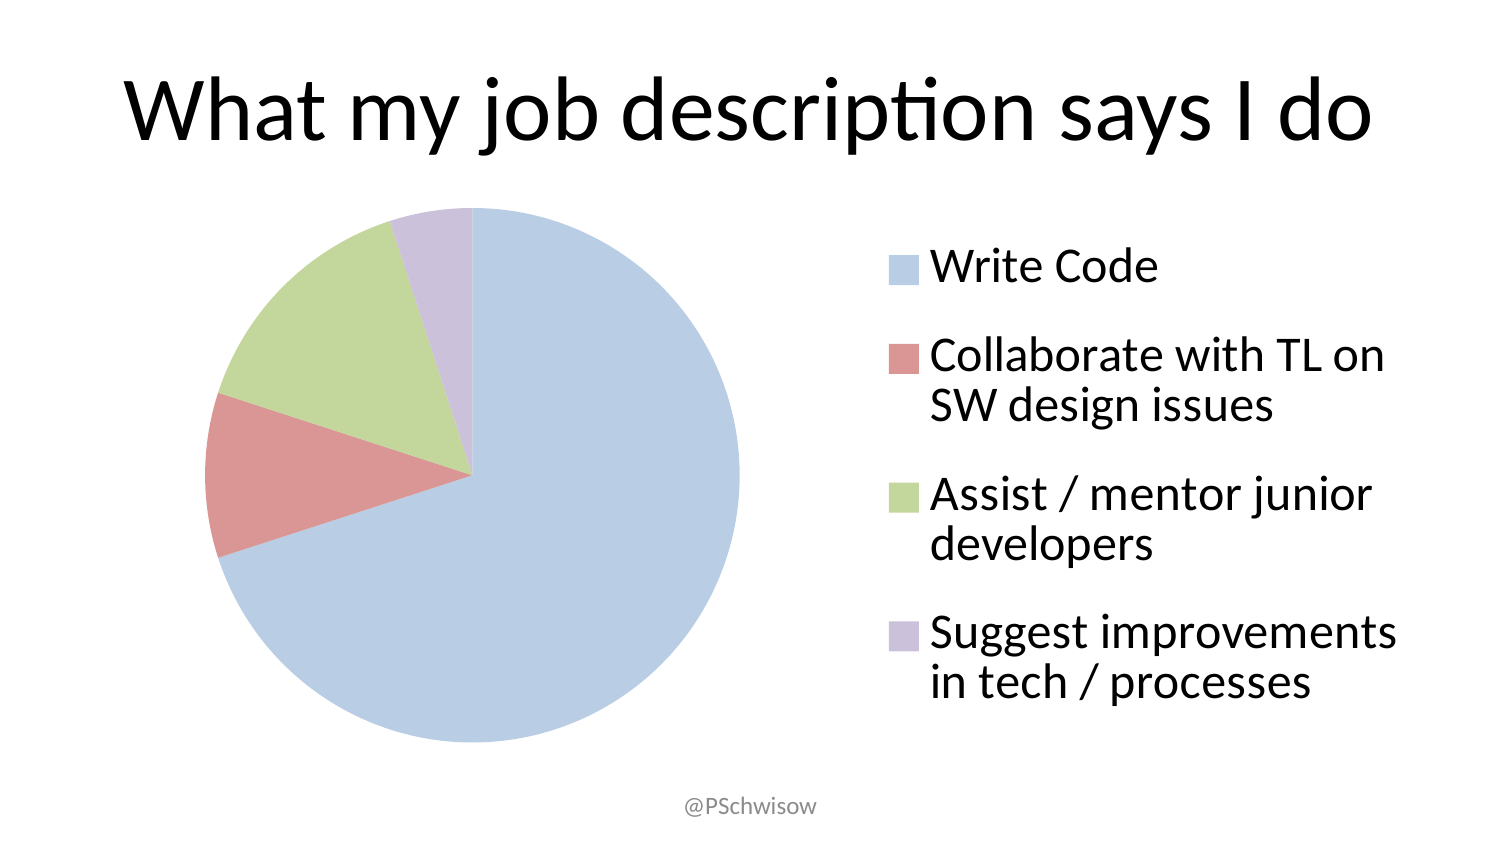

# What my job description says I do

### Chart

| Category | My Time |
|---|---|
| Write Code | 70.0 |
| Collaborate with TL on SW design issues | 10.0 |
| Assist / mentor junior developers | 15.0 |
| Suggest improvements in tech / processes | 5.0 |
@PSchwisow